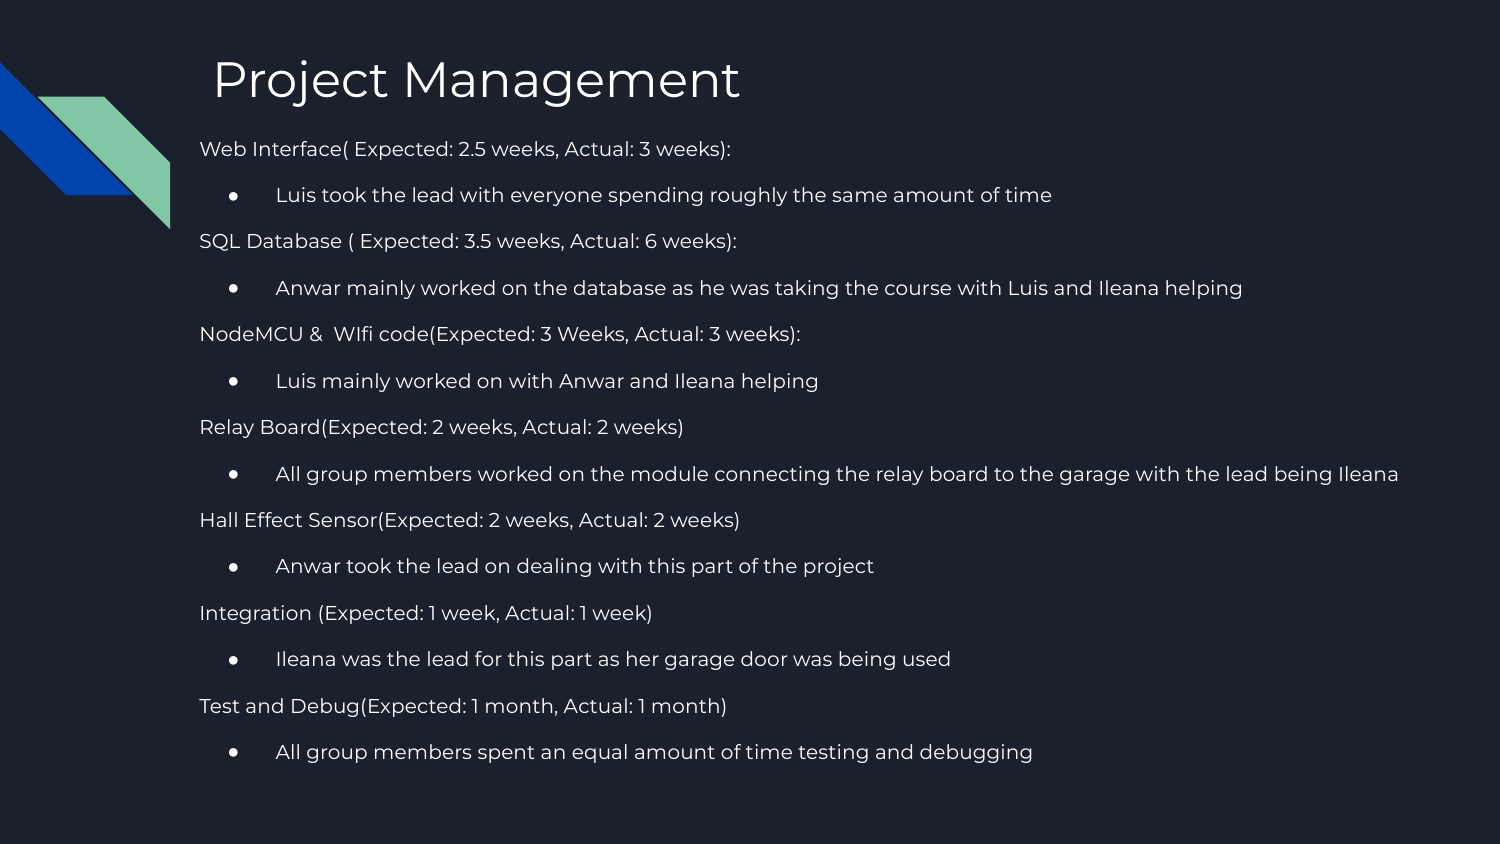

# Project Management
Web Interface( Expected: 2.5 weeks, Actual: 3 weeks):
Luis took the lead with everyone spending roughly the same amount of time
SQL Database ( Expected: 3.5 weeks, Actual: 6 weeks):
Anwar mainly worked on the database as he was taking the course with Luis and Ileana helping
NodeMCU &  WIfi code(Expected: 3 Weeks, Actual: 3 weeks):
Luis mainly worked on with Anwar and Ileana helping
Relay Board(Expected: 2 weeks, Actual: 2 weeks)
All group members worked on the module connecting the relay board to the garage with the lead being Ileana
Hall Effect Sensor(Expected: 2 weeks, Actual: 2 weeks)
Anwar took the lead on dealing with this part of the project
Integration (Expected: 1 week, Actual: 1 week)
Ileana was the lead for this part as her garage door was being used
Test and Debug(Expected: 1 month, Actual: 1 month)
All group members spent an equal amount of time testing and debugging